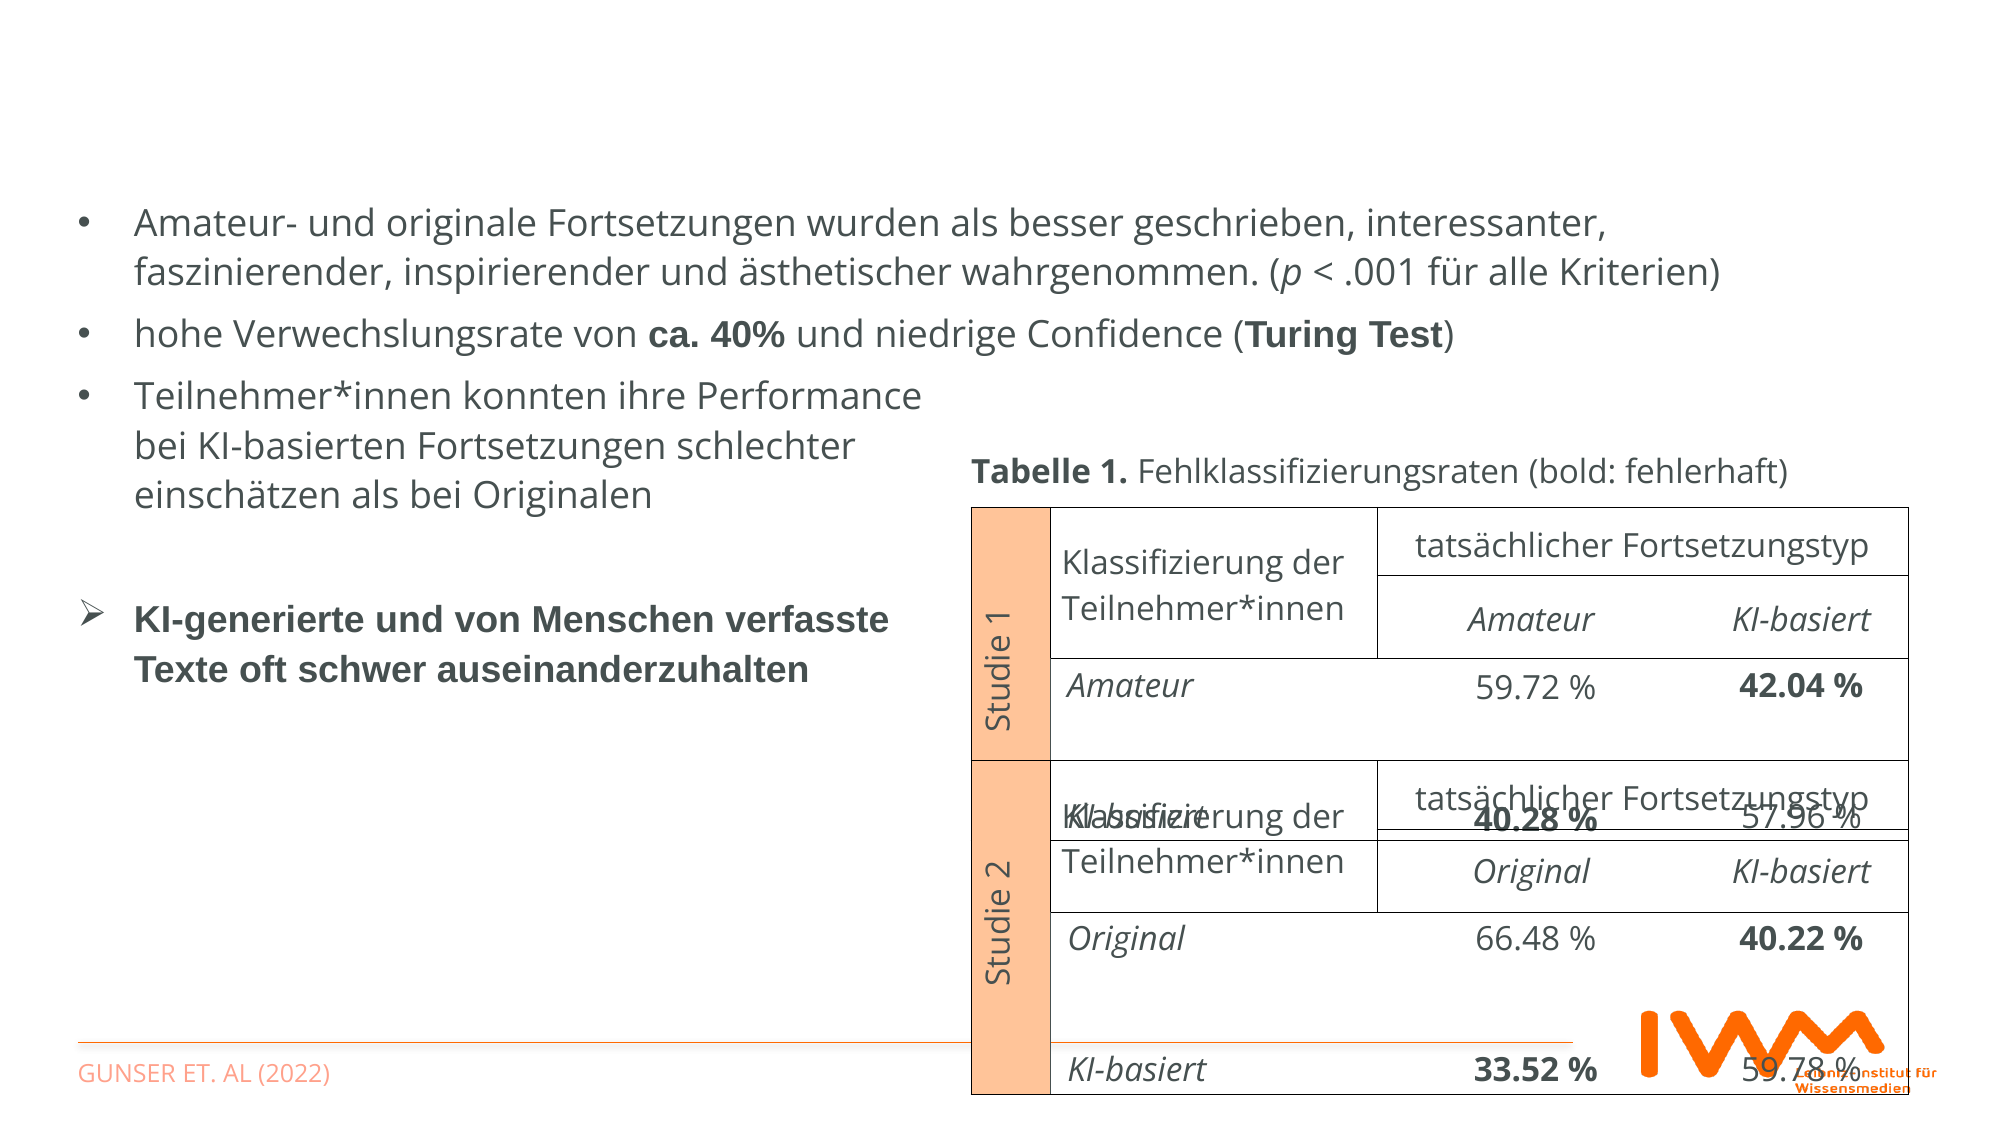

#
Amateur- und originale Fortsetzungen wurden als besser geschrieben, interessanter, faszinierender, inspirierender und ästhetischer wahrgenommen. (p < .001 für alle Kriterien)
hohe Verwechslungsrate von ca. 40% und niedrige Confidence (Turing Test)
Teilnehmer*innen konnten ihre Performance
bei KI-basierten Fortsetzungen schlechter
einschätzen als bei Originalen

KI-generierte und von Menschen verfasste
Texte oft schwer auseinanderzuhalten

Tabelle 1. Fehlklassifizierungsraten (bold: fehlerhaft)
| Studie 1 | Klassifizierung der Teilnehmer\*innen | tatsächlicher Fortsetzungstyp |  |
| --- | --- | --- | --- |
|  | Teilnehmer\*innen | Amateur | KI-basiert |
|  | Amateur | 59.72 % | 42.04 % |
|  | KI-basiert | 40.28 % | 57.96 % |
| Studie 2 | Klassifizierung der Teilnehmer\*innen | tatsächlicher Fortsetzungstyp |  |
| --- | --- | --- | --- |
|  | Teilnehmer\*innen | Original | KI-basiert |
|  | Original | 66.48 % | 40.22 % |
|  | KI-basiert | 33.52 % | 59.78 % |
Gunser Et. Al (2022)